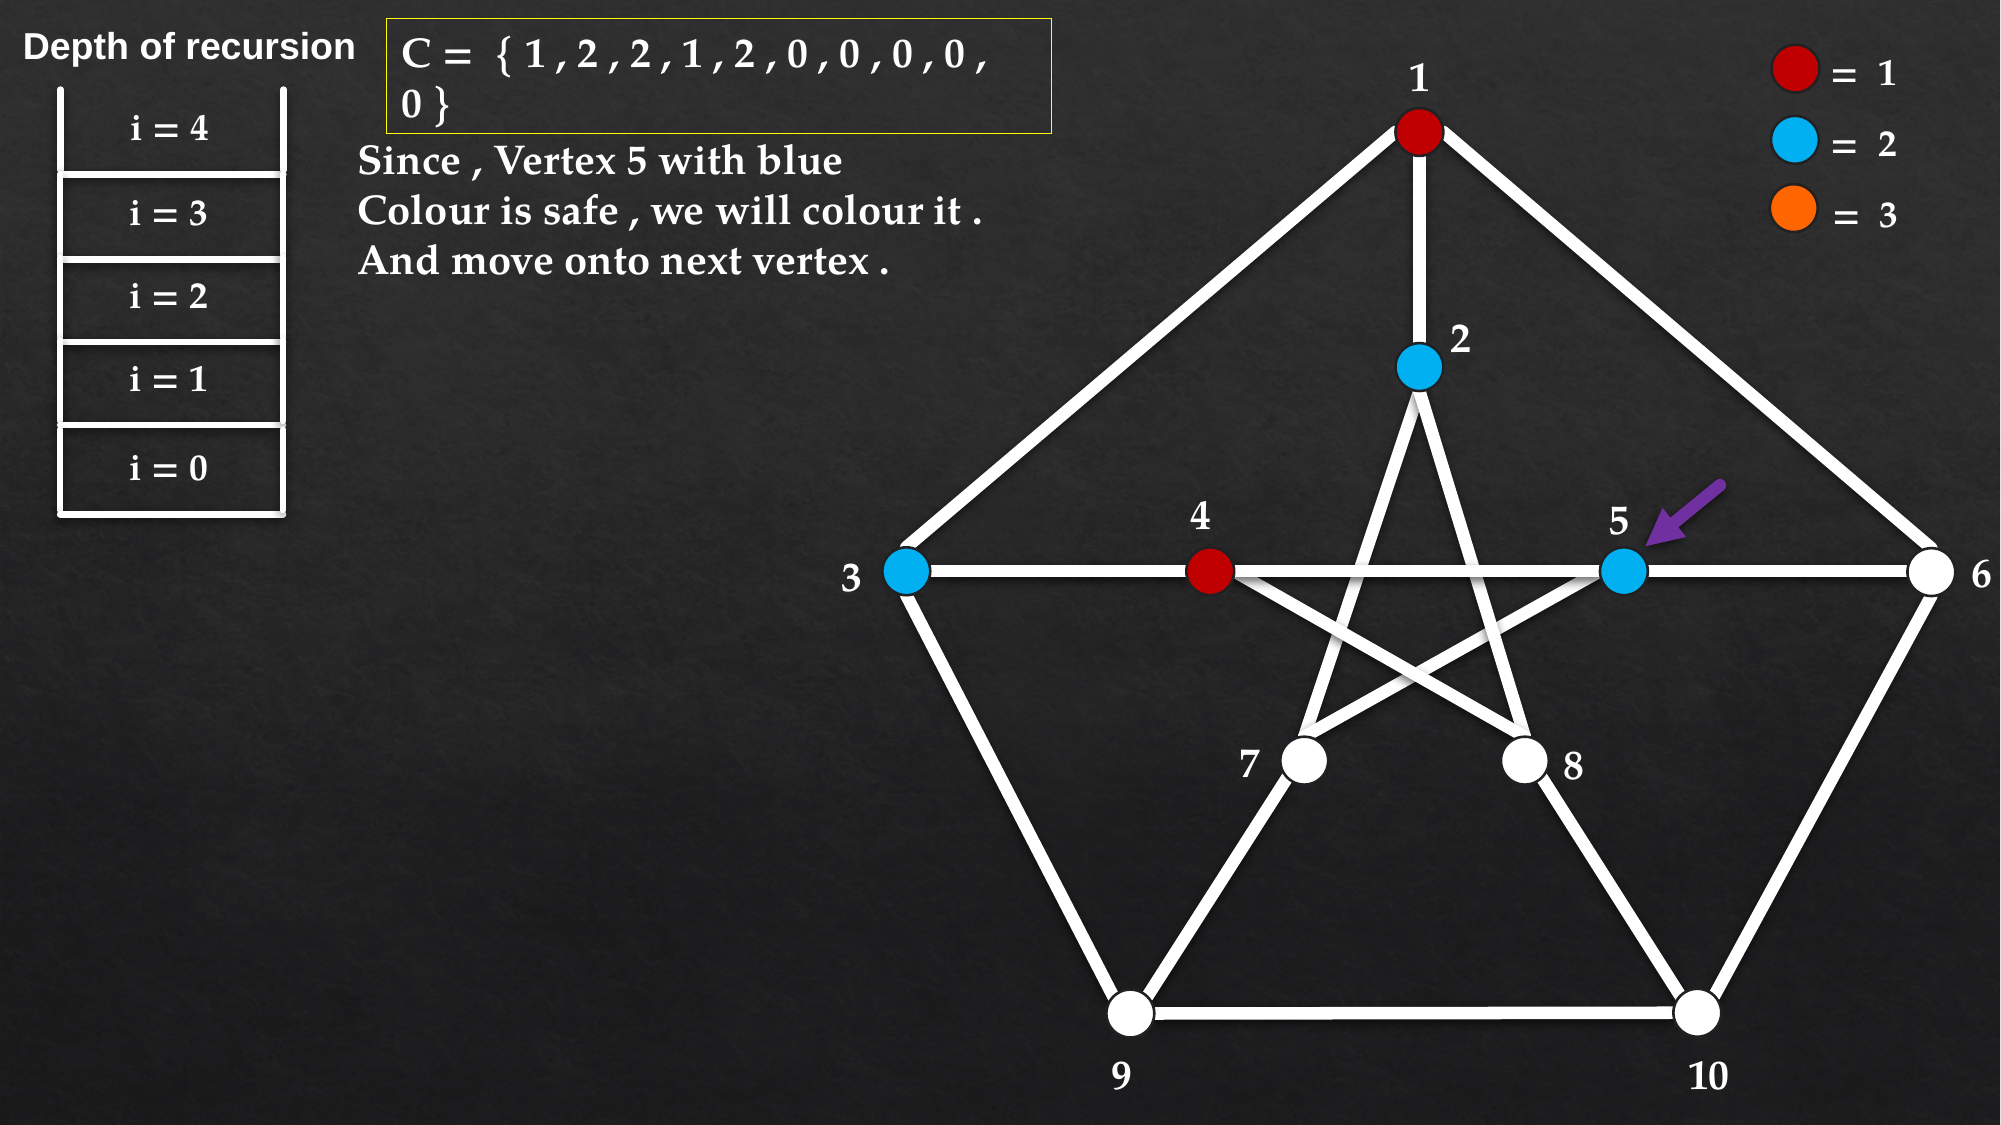

Depth of recursion
C =  { 1 , 2 , 2 , 1 , 2 , 0 , 0 , 0 , 0 , 0 }
=  1
1

i = 4

=  2

Since , Vertex 5 with blue
Colour is safe , we will colour it .
And move onto next vertex .
i = 3
=  3

i = 2
2

i = 1
i = 0
4
5
6
3

7
8

9
10